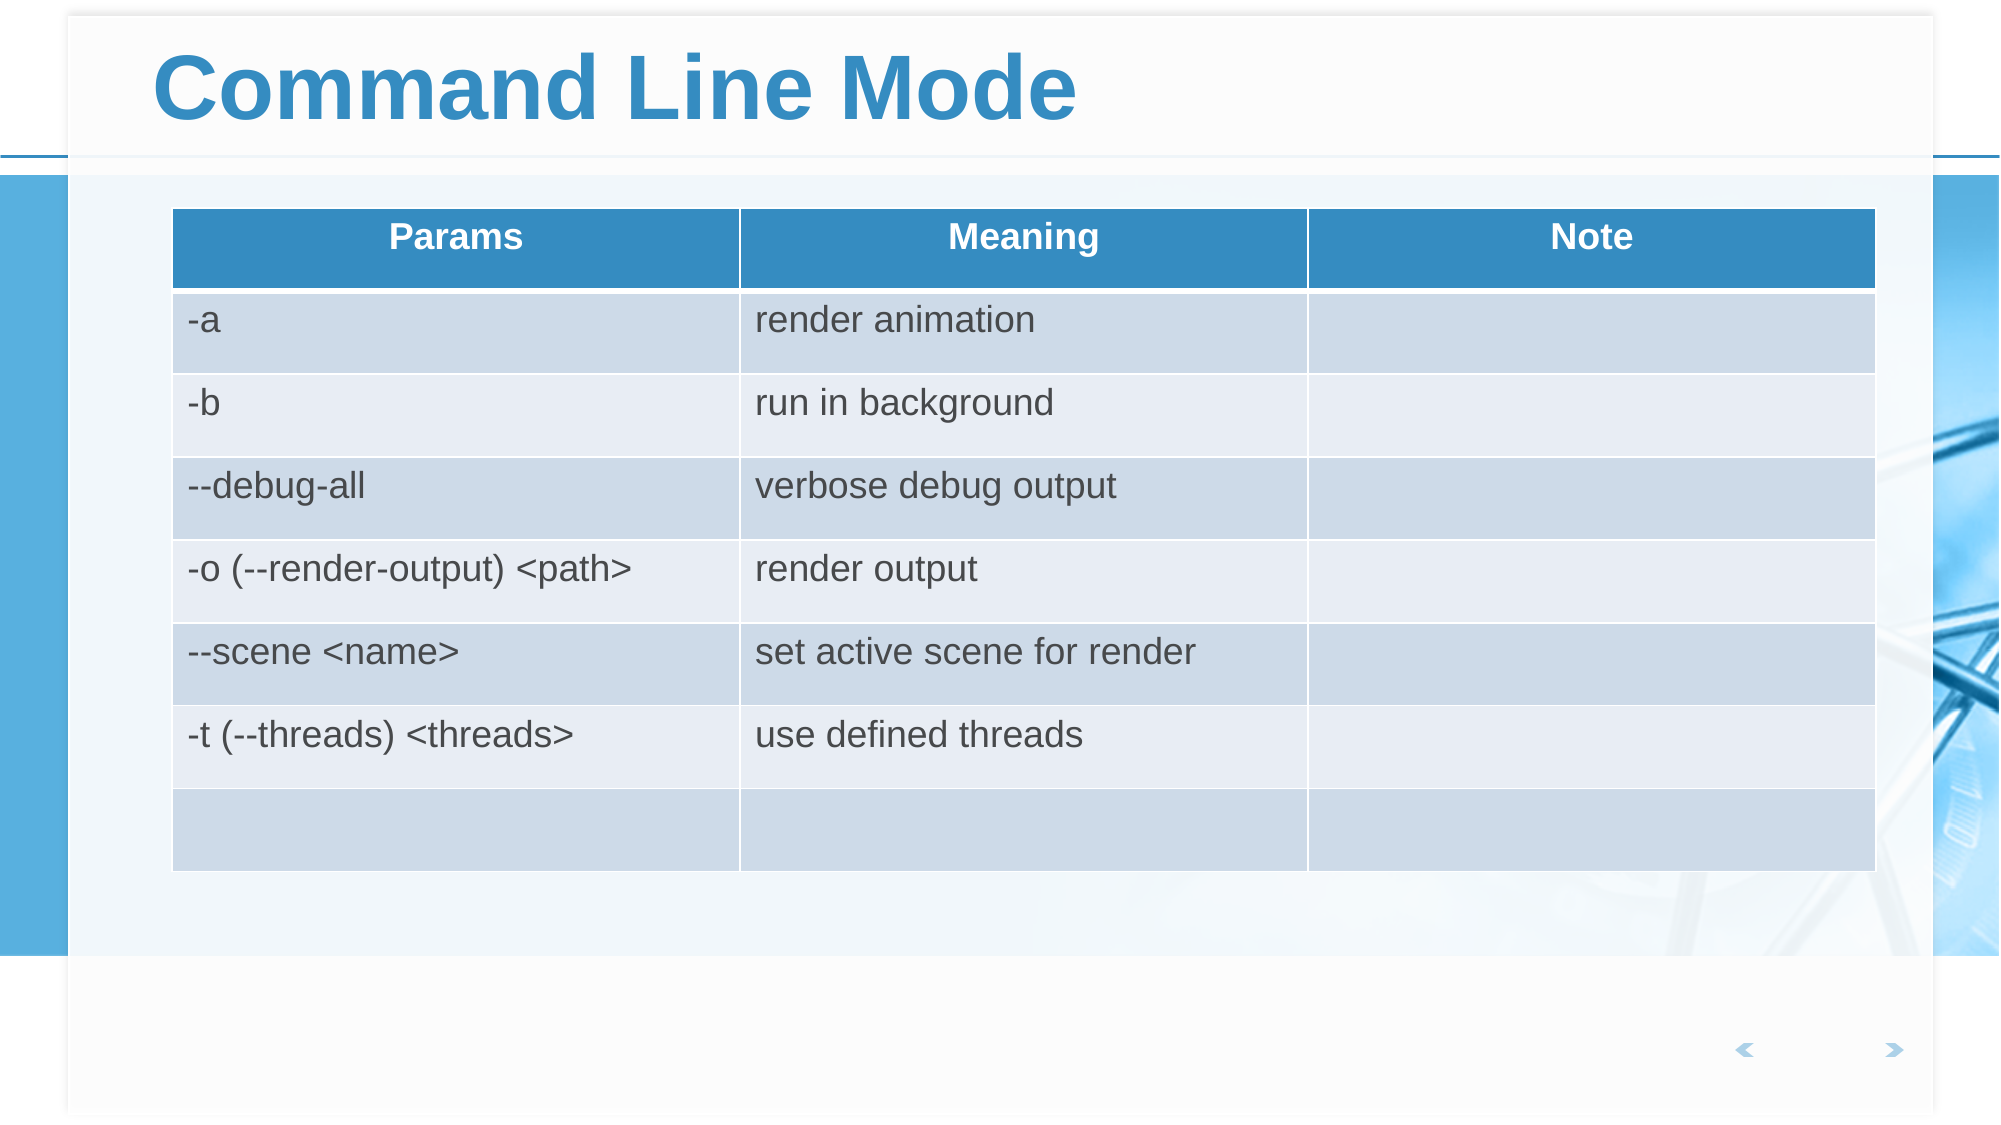

# Command Line Mode
| Params | Meaning | Note |
| --- | --- | --- |
| -a | render animation |  |
| -b | run in background |  |
| --debug-all | verbose debug output |  |
| -o (--render-output) <path> | render output |  |
| --scene <name> | set active scene for render |  |
| -t (--threads) <threads> | use defined threads |  |
|  |  |  |